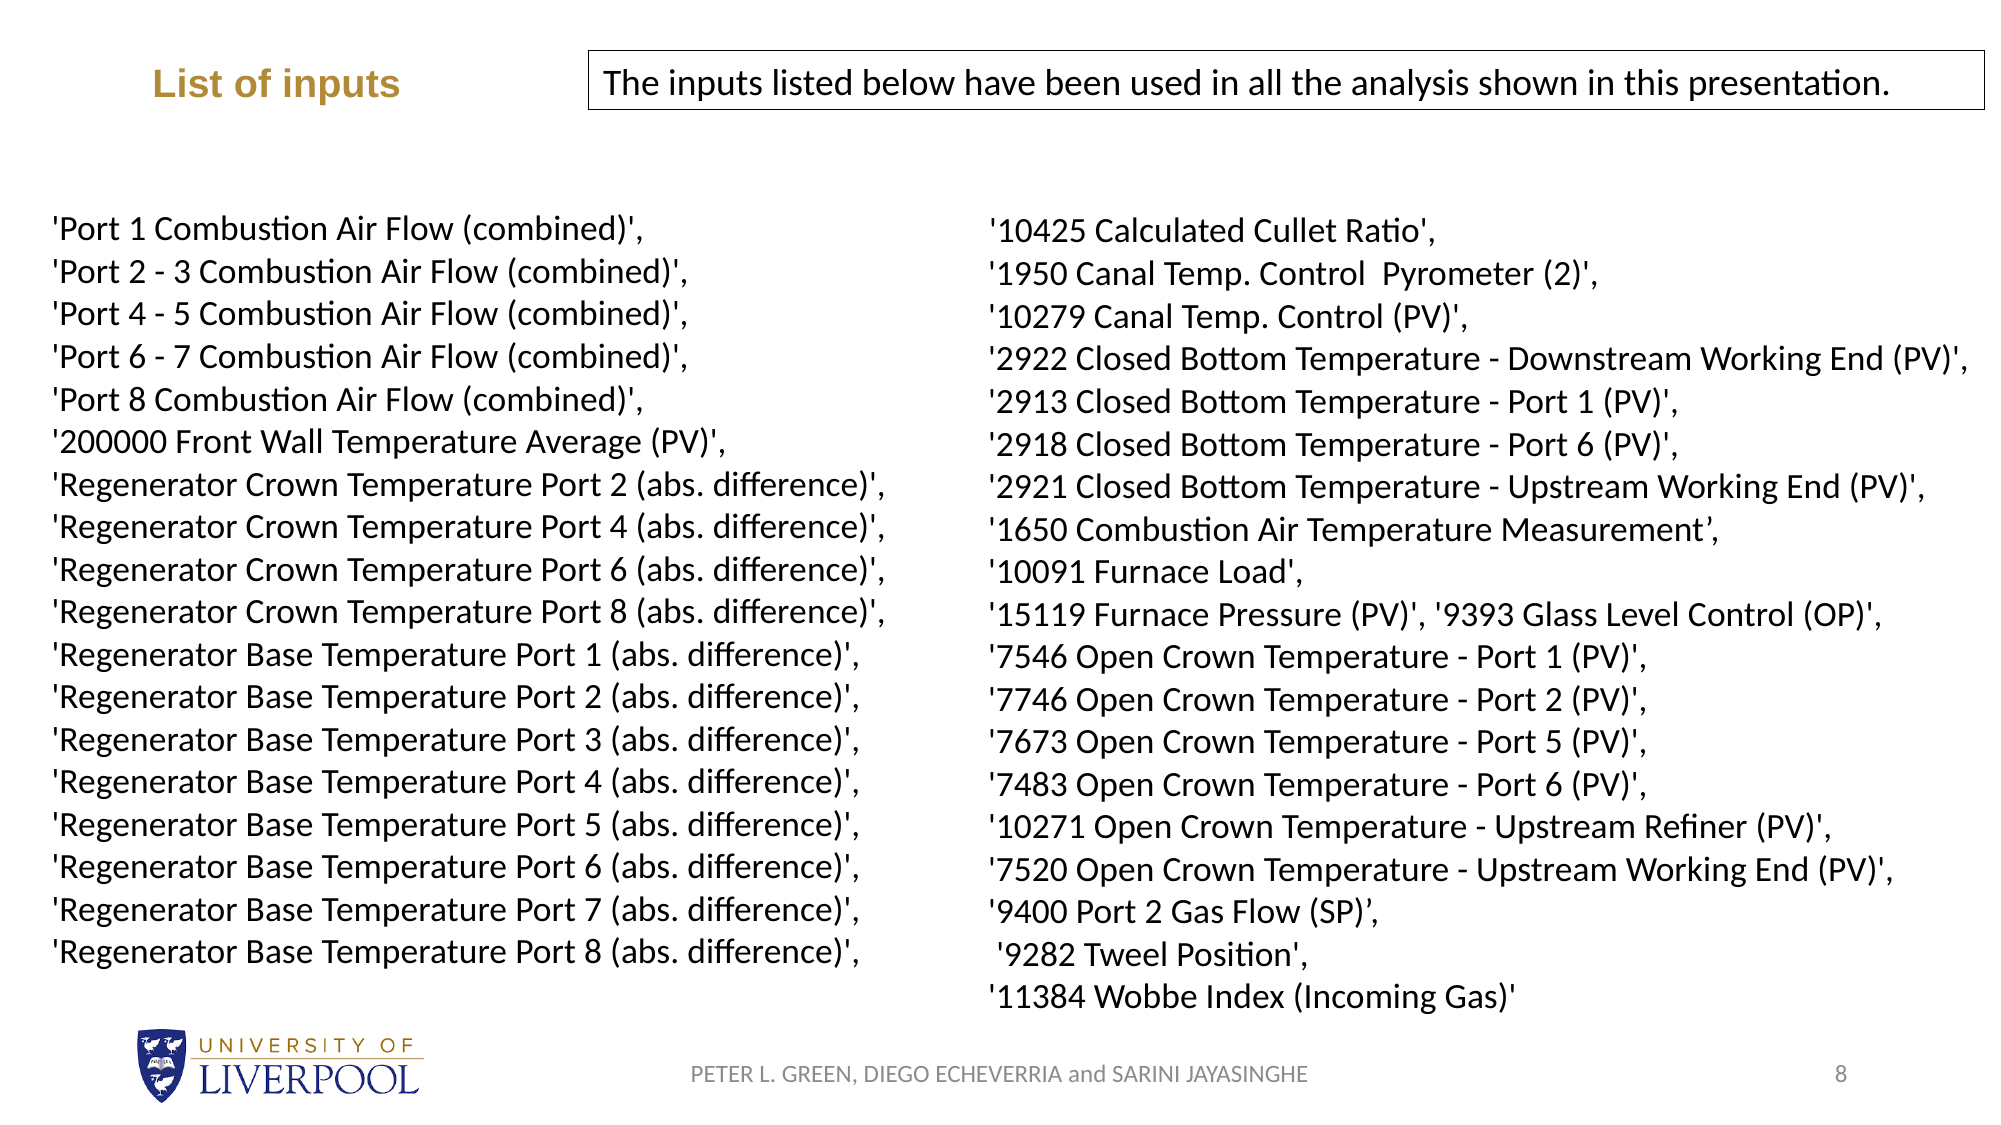

The inputs listed below have been used in all the analysis shown in this presentation.
# List of inputs
       'Port 1 Combustion Air Flow (combined)',
       'Port 2 - 3 Combustion Air Flow (combined)',
       'Port 4 - 5 Combustion Air Flow (combined)',
       'Port 6 - 7 Combustion Air Flow (combined)',
       'Port 8 Combustion Air Flow (combined)',
       '200000 Front Wall Temperature Average (PV)',
       'Regenerator Crown Temperature Port 2 (abs. difference)',
       'Regenerator Crown Temperature Port 4 (abs. difference)',
       'Regenerator Crown Temperature Port 6 (abs. difference)',
       'Regenerator Crown Temperature Port 8 (abs. difference)',
       'Regenerator Base Temperature Port 1 (abs. difference)',
       'Regenerator Base Temperature Port 2 (abs. difference)',
       'Regenerator Base Temperature Port 3 (abs. difference)',
       'Regenerator Base Temperature Port 4 (abs. difference)',
       'Regenerator Base Temperature Port 5 (abs. difference)',
       'Regenerator Base Temperature Port 6 (abs. difference)',
       'Regenerator Base Temperature Port 7 (abs. difference)',
       'Regenerator Base Temperature Port 8 (abs. difference)',
       '10425 Calculated Cullet Ratio',
       '1950 Canal Temp. Control  Pyrometer (2)',
       '10279 Canal Temp. Control (PV)',
       '2922 Closed Bottom Temperature - Downstream Working End (PV)',
       '2913 Closed Bottom Temperature - Port 1 (PV)',
       '2918 Closed Bottom Temperature - Port 6 (PV)',
       '2921 Closed Bottom Temperature - Upstream Working End (PV)',
       '1650 Combustion Air Temperature Measurement’,
       '10091 Furnace Load',
       '15119 Furnace Pressure (PV)', '9393 Glass Level Control (OP)',
       '7546 Open Crown Temperature - Port 1 (PV)',
       '7746 Open Crown Temperature - Port 2 (PV)',
       '7673 Open Crown Temperature - Port 5 (PV)',
       '7483 Open Crown Temperature - Port 6 (PV)',
       '10271 Open Crown Temperature - Upstream Refiner (PV)',
       '7520 Open Crown Temperature - Upstream Working End (PV)',
       '9400 Port 2 Gas Flow (SP)’,
        '9282 Tweel Position',
       '11384 Wobbe Index (Incoming Gas)'
PETER L. GREEN, DIEGO ECHEVERRIA and SARINI JAYASINGHE
8